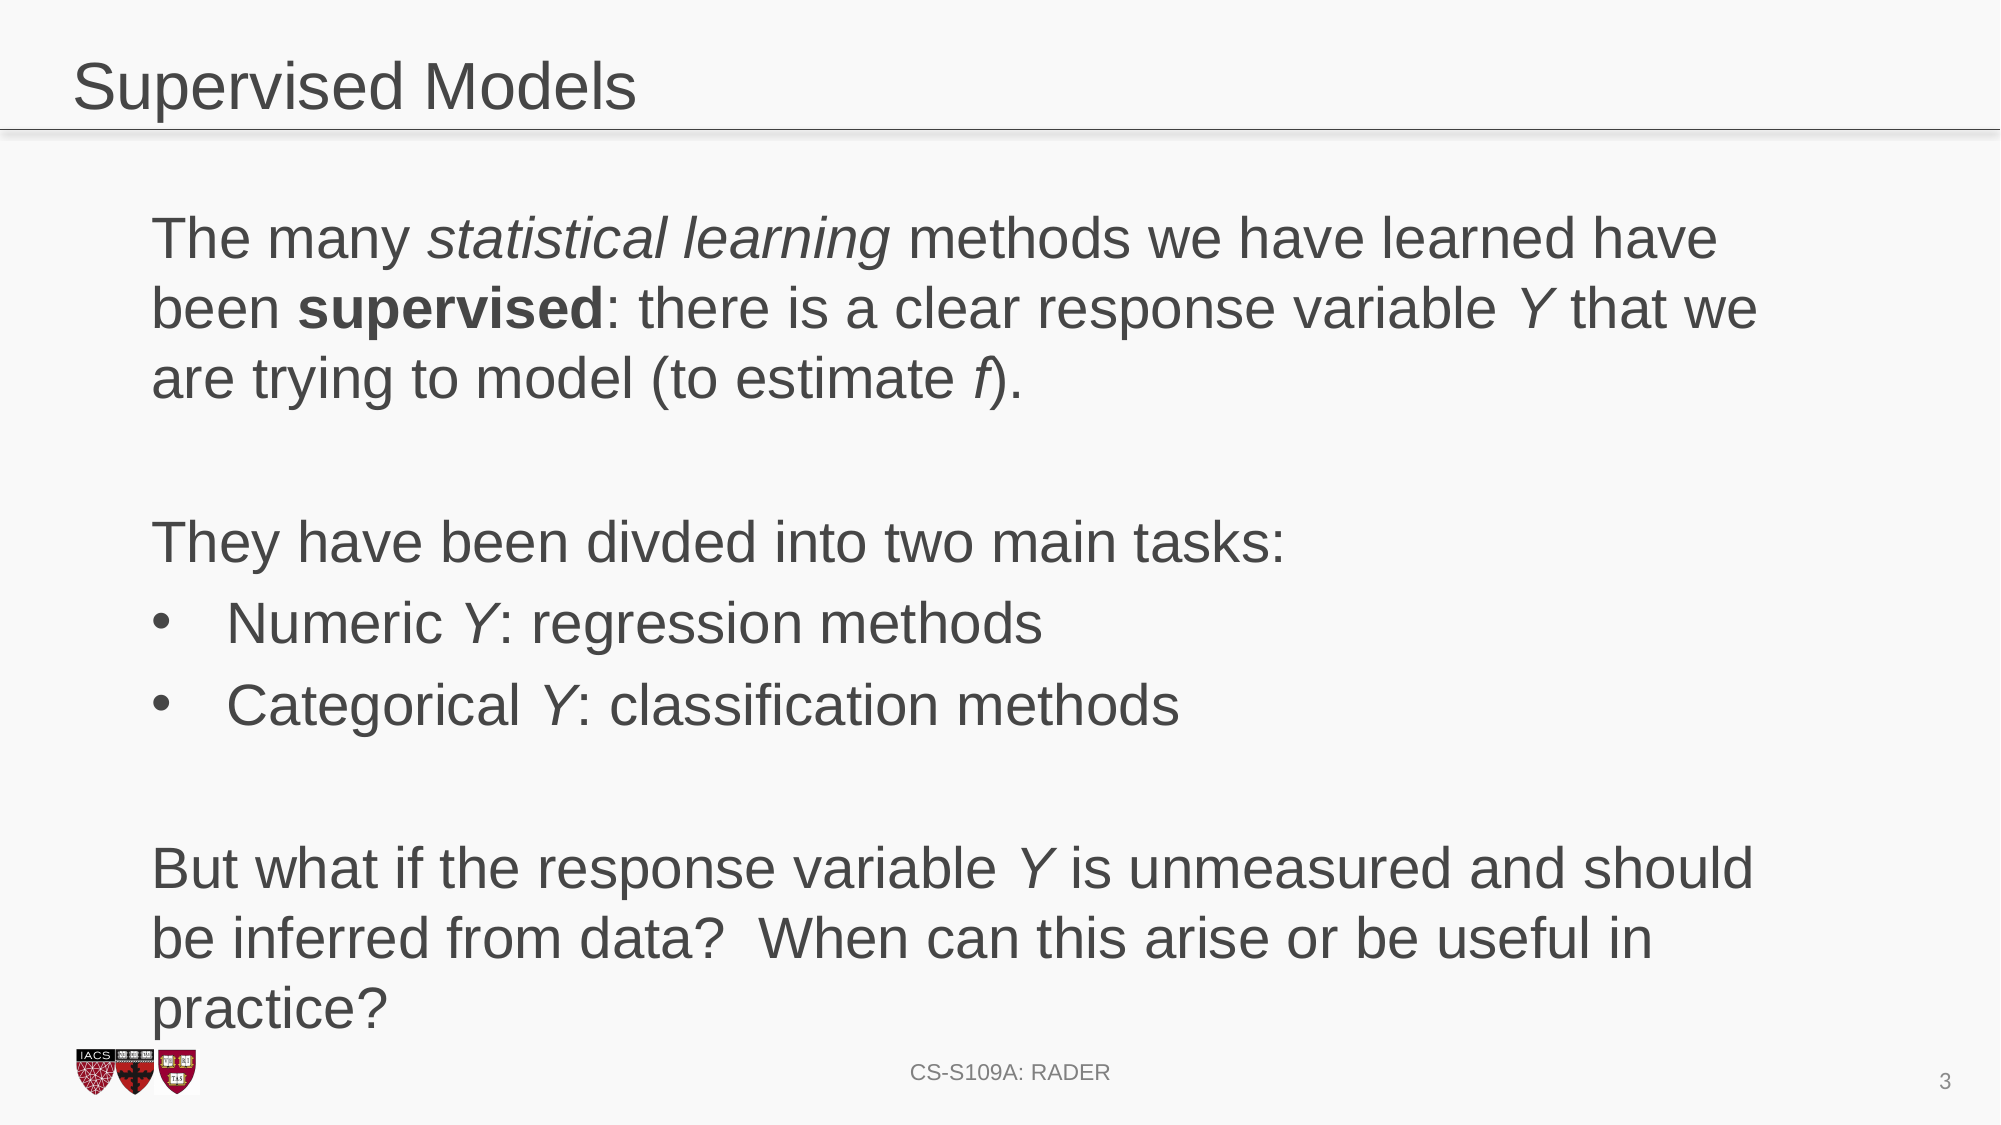

# Supervised Models
The many statistical learning methods we have learned have been supervised: there is a clear response variable Y that we are trying to model (to estimate f).

They have been divded into two main tasks:
Numeric Y: regression methods
Categorical Y: classification methods

But what if the response variable Y is unmeasured and should be inferred from data?  When can this arise or be useful in practice?

3